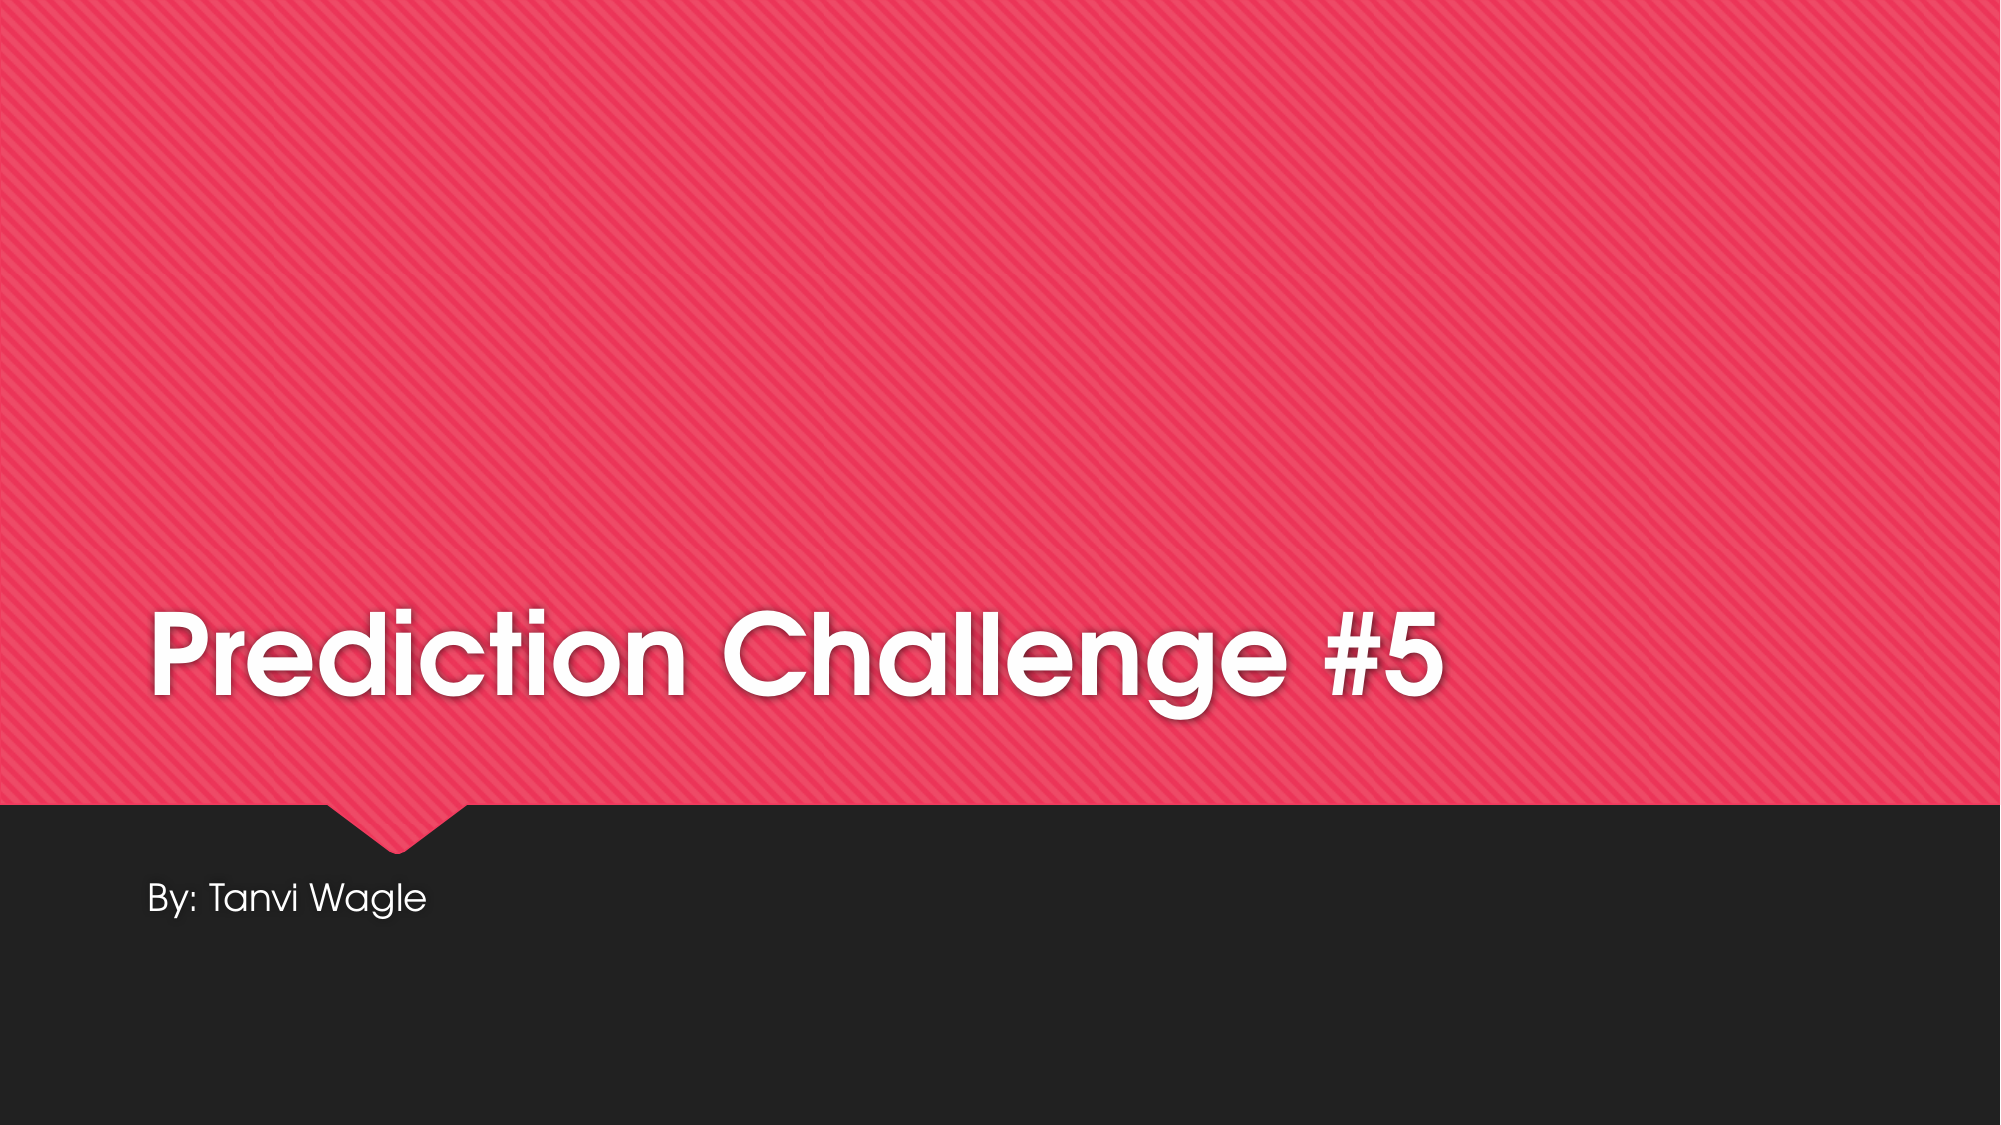

# Prediction Challenge #5
By: Tanvi Wagle